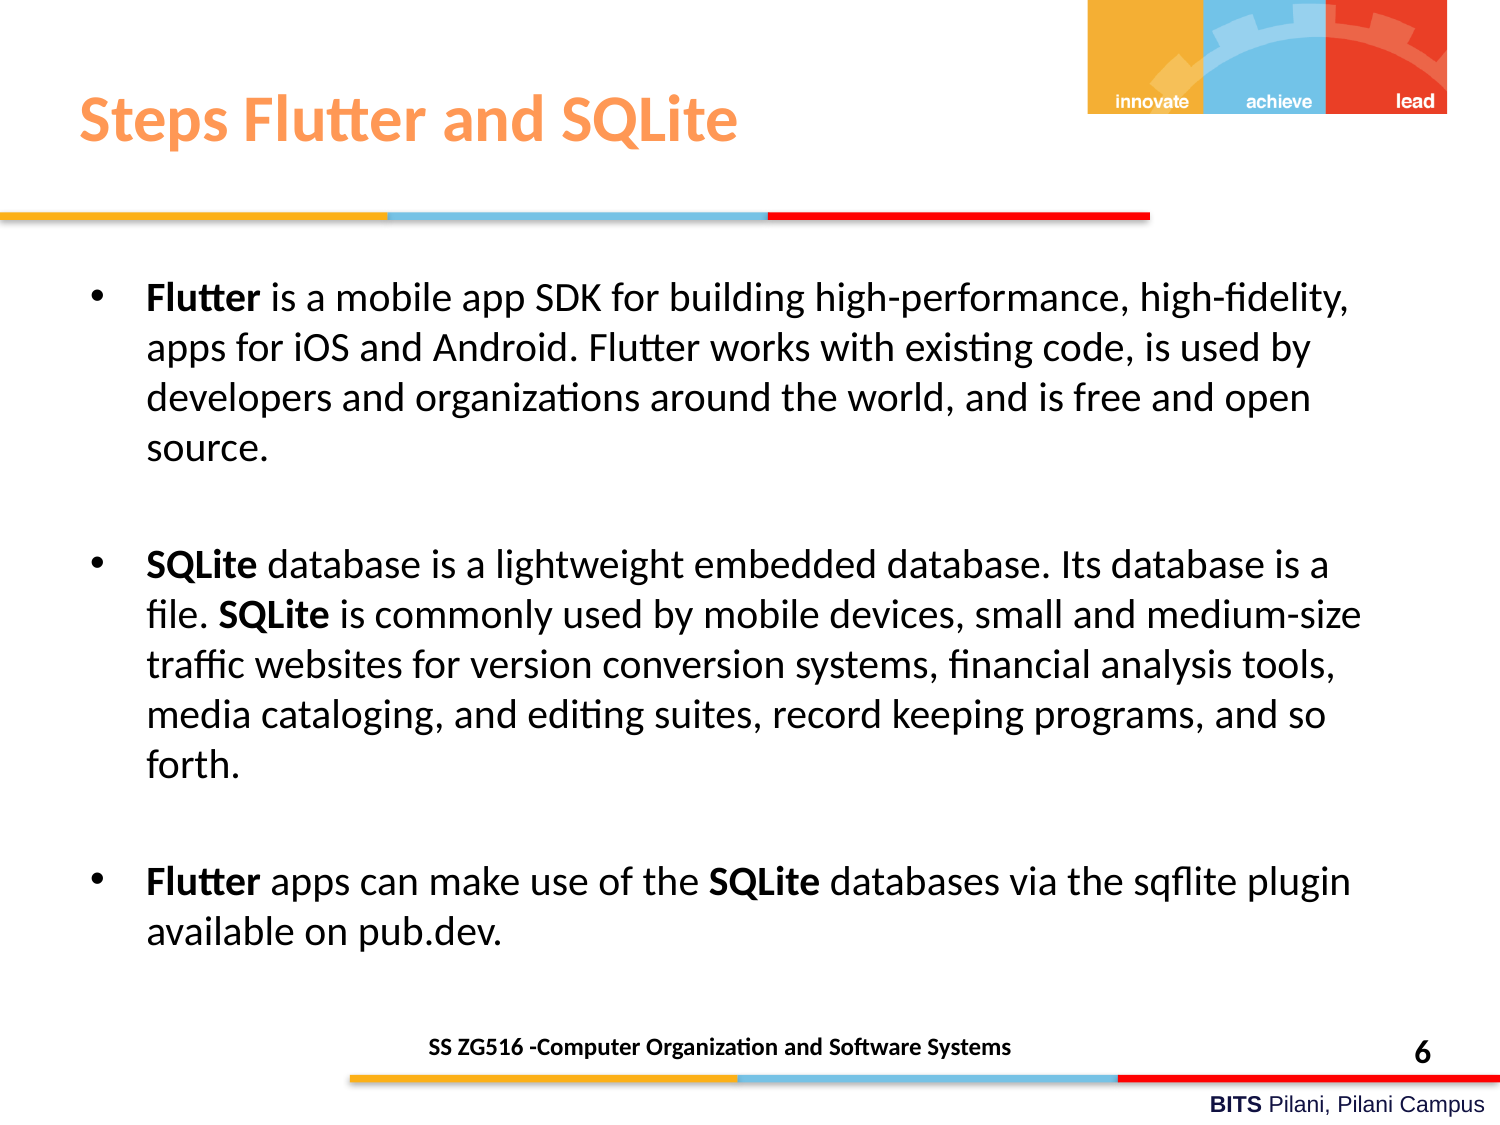

# Steps Flutter and SQLite
Flutter is a mobile app SDK for building high-performance, high-fidelity, apps for iOS and Android. Flutter works with existing code, is used by developers and organizations around the world, and is free and open source.

SQLite database is a lightweight embedded database. Its database is a file. SQLite is commonly used by mobile devices, small and medium-size traffic websites for version conversion systems, financial analysis tools, media cataloging, and editing suites, record keeping programs, and so forth.

Flutter apps can make use of the SQLite databases via the sqflite plugin available on pub.dev.

SS ZG516 -Computer Organization and Software Systems
6